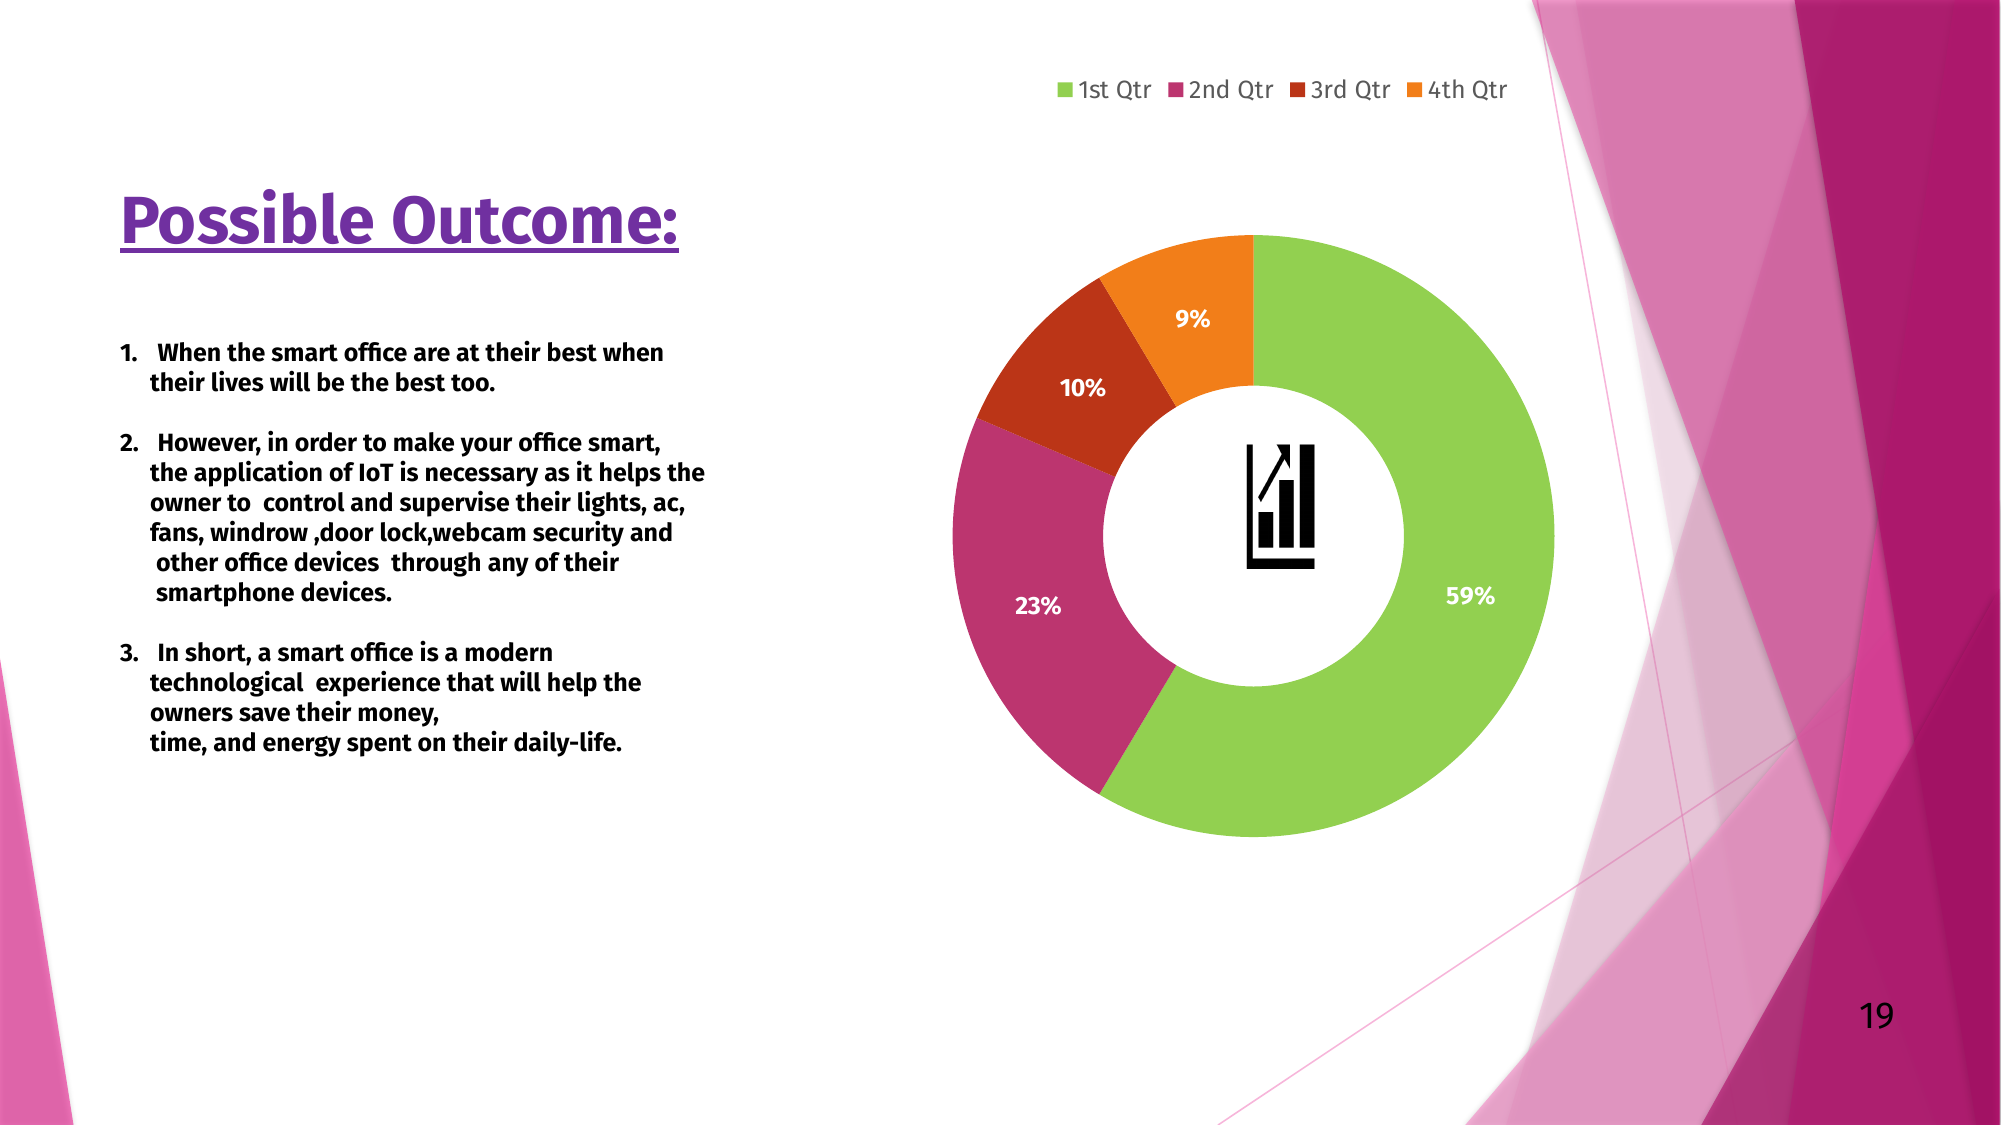

### Chart

| Category | Sales |
|---|---|
| 1st Qtr | 8.2 |
| 2nd Qtr | 3.2 |
| 3rd Qtr | 1.4 |
| 4th Qtr | 1.2 |
Possible Outcome:

When the smart office are at their best when
     their lives will be the best too.

However, in order to make your office smart,
     the application of IoT is necessary as it helps the
     owner to  control and supervise their lights, ac,
     fans, windrow ,door lock,webcam security and
      other office devices  through any of their
      smartphone devices.

In short, a smart office is a modern
     technological  experience that will help the
     owners save their money,
     time, and energy spent on their daily-life.
19